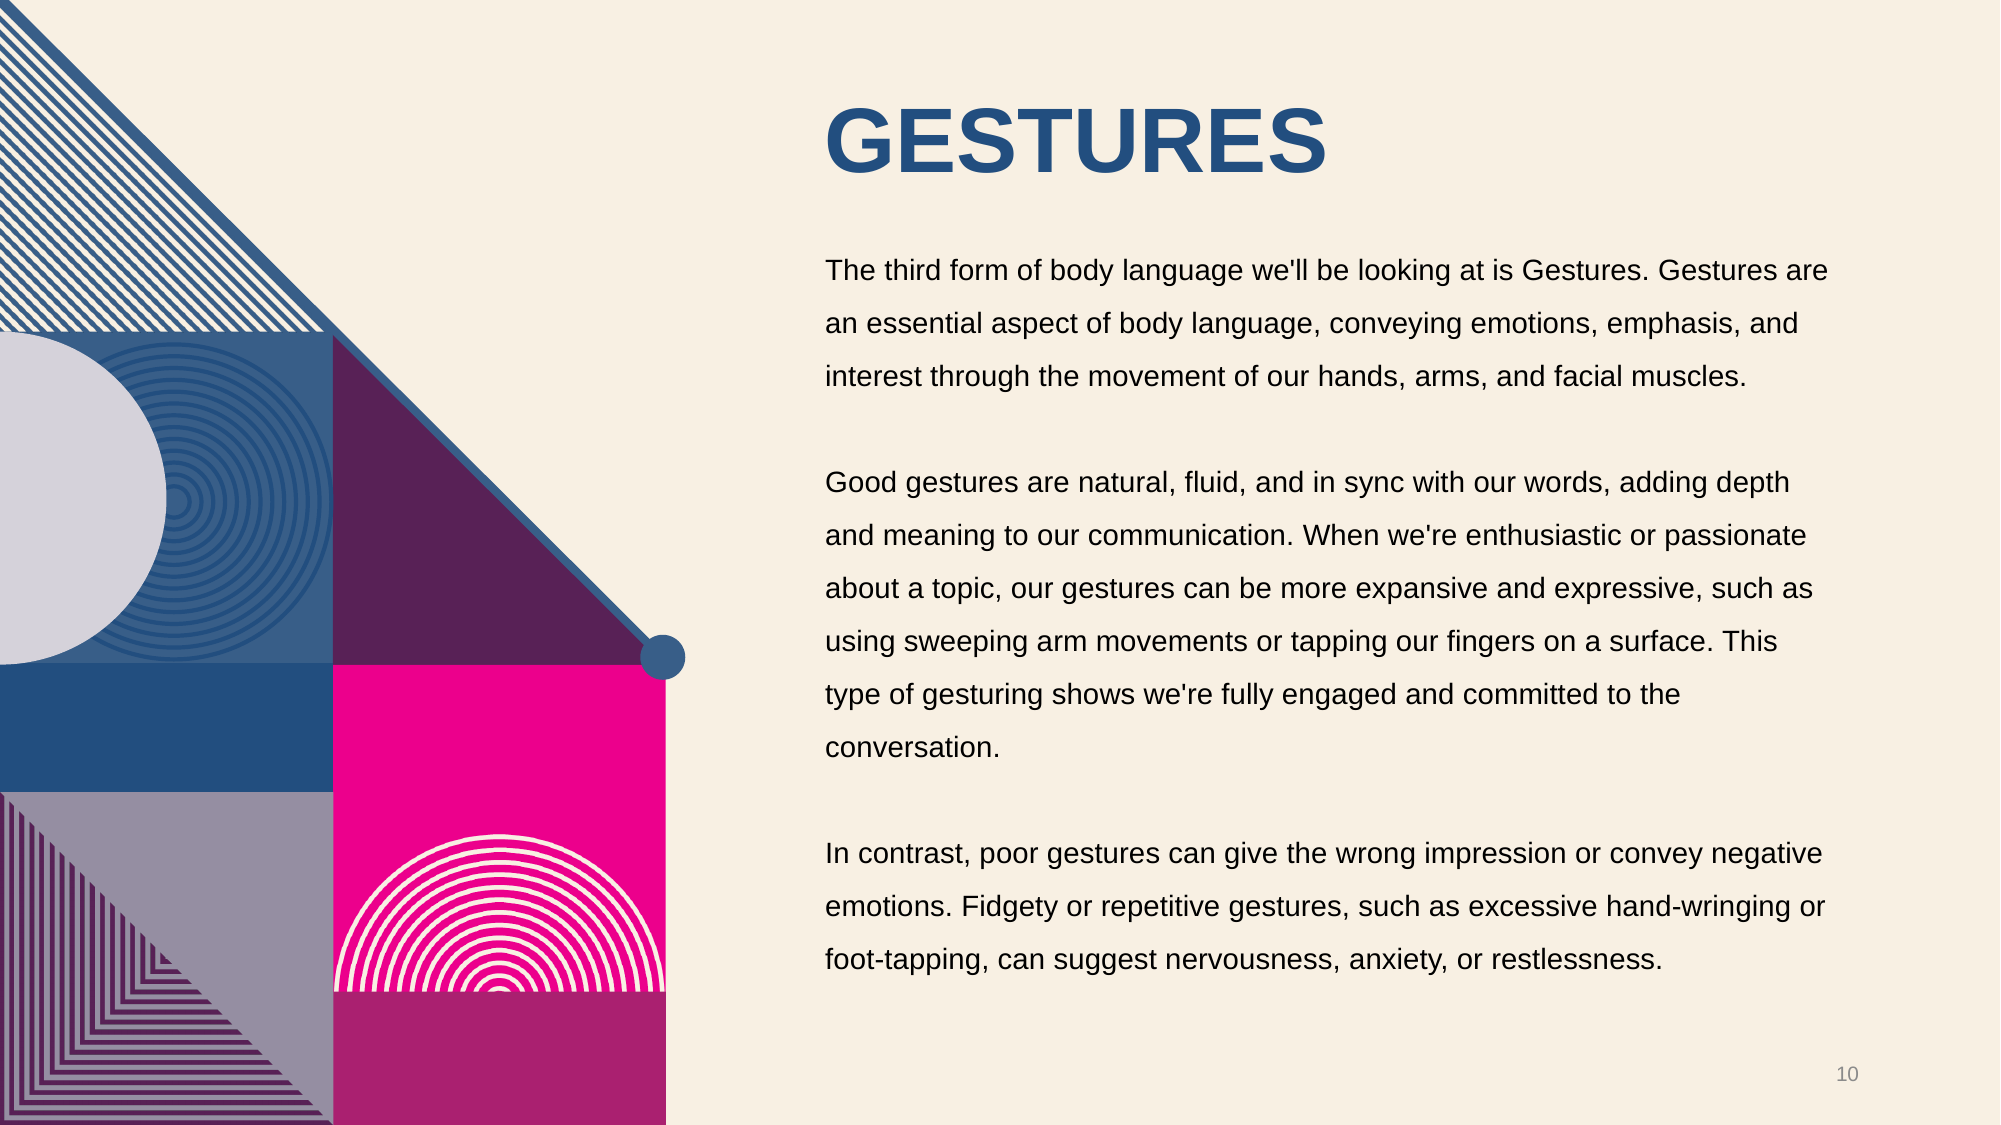

# Gestures
The third form of body language we'll be looking at is Gestures. Gestures are an essential aspect of body language, conveying emotions, emphasis, and interest through the movement of our hands, arms, and facial muscles.

Good gestures are natural, fluid, and in sync with our words, adding depth and meaning to our communication. When we're enthusiastic or passionate about a topic, our gestures can be more expansive and expressive, such as using sweeping arm movements or tapping our fingers on a surface. This type of gesturing shows we're fully engaged and committed to the conversation.

In contrast, poor gestures can give the wrong impression or convey negative emotions. Fidgety or repetitive gestures, such as excessive hand-wringing or foot-tapping, can suggest nervousness, anxiety, or restlessness.
10